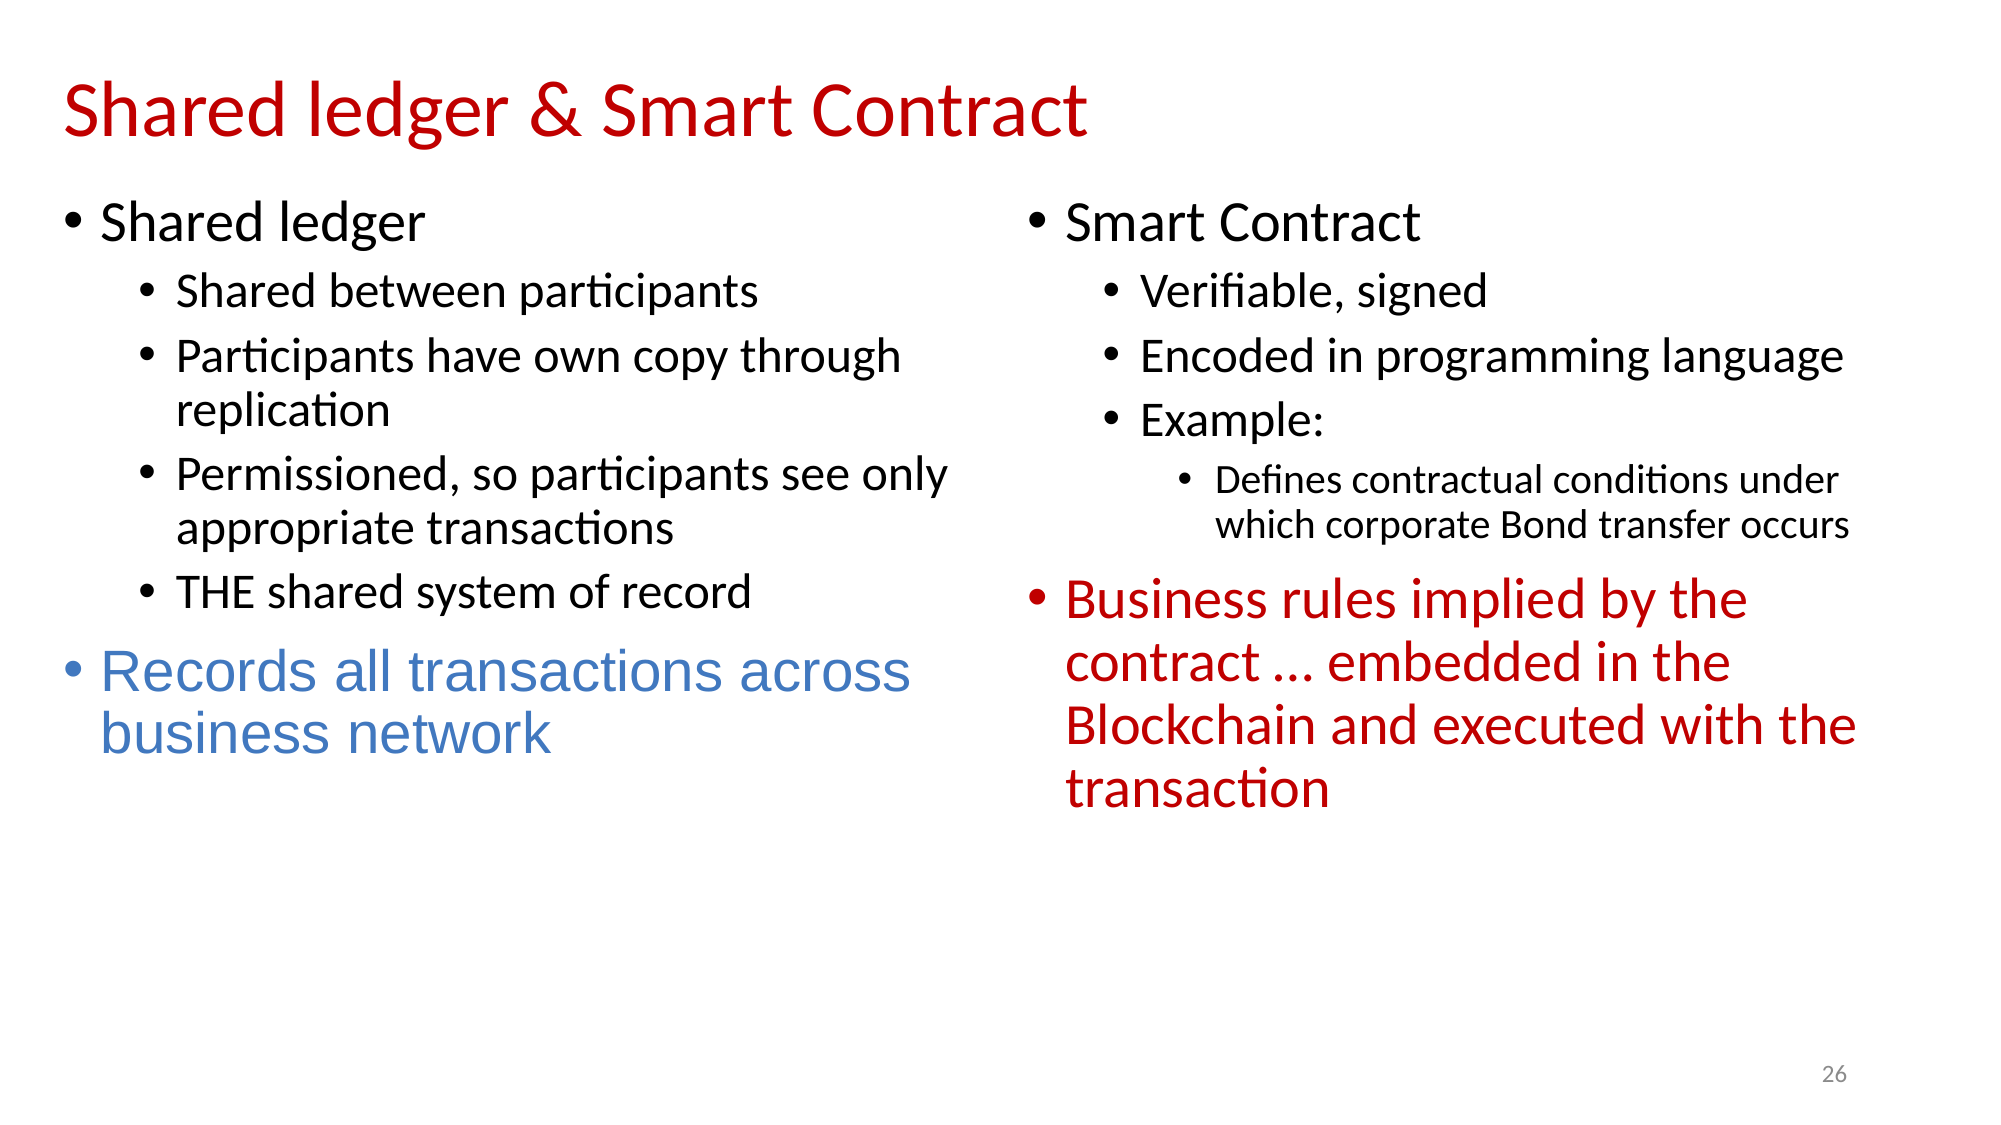

# Shared ledger & Smart Contract
Shared ledger
Shared between participants
Participants have own copy through replication
Permissioned, so participants see only appropriate transactions
THE shared system of record
Records all transactions across business network

Smart Contract
Verifiable, signed
Encoded in programming language
Example:
Defines contractual conditions under which corporate Bond transfer occurs
Business rules implied by the contract … embedded in the Blockchain and executed with the transaction
26